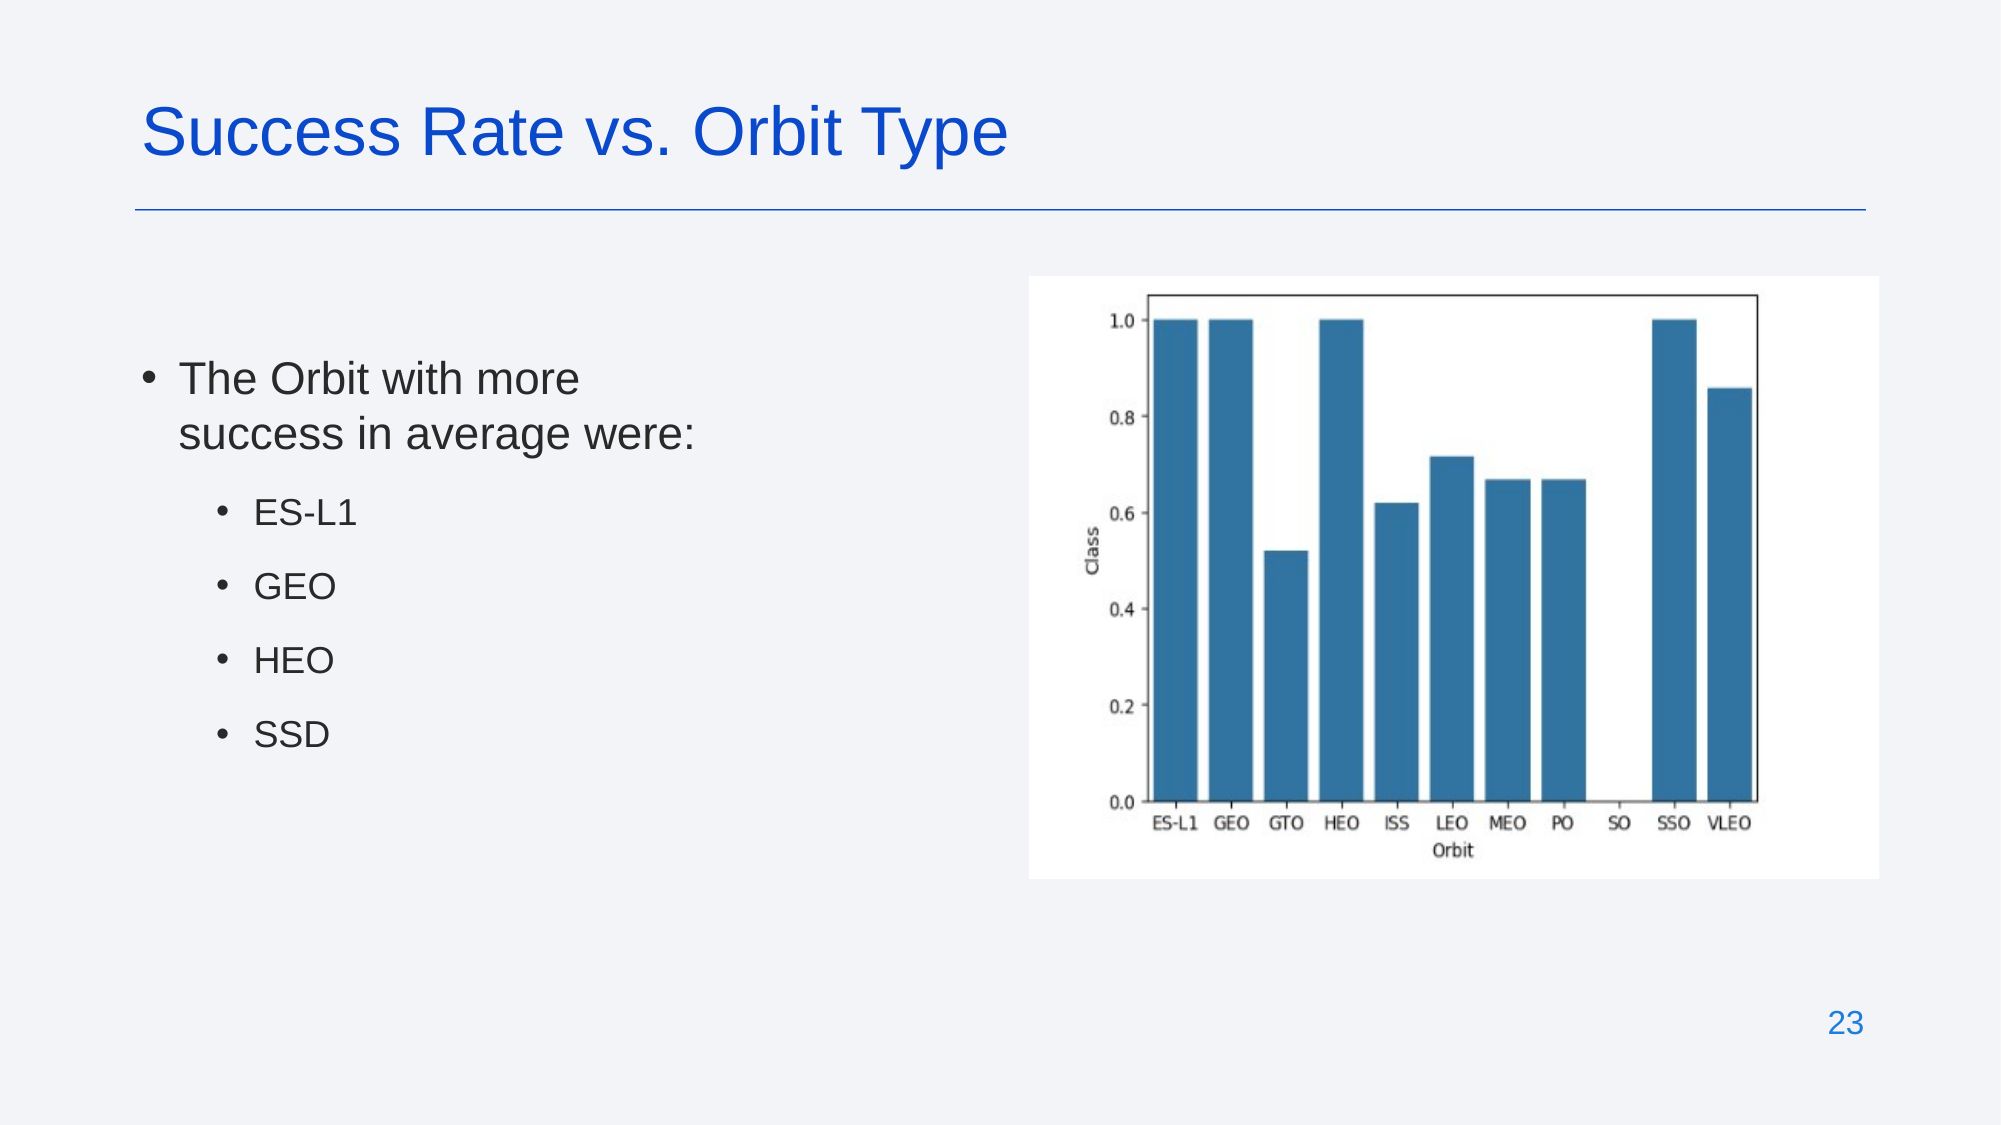

Success Rate vs. Orbit Type

The Orbit with more success in average were:
ES-L1
GEO
HEO
SSD
23